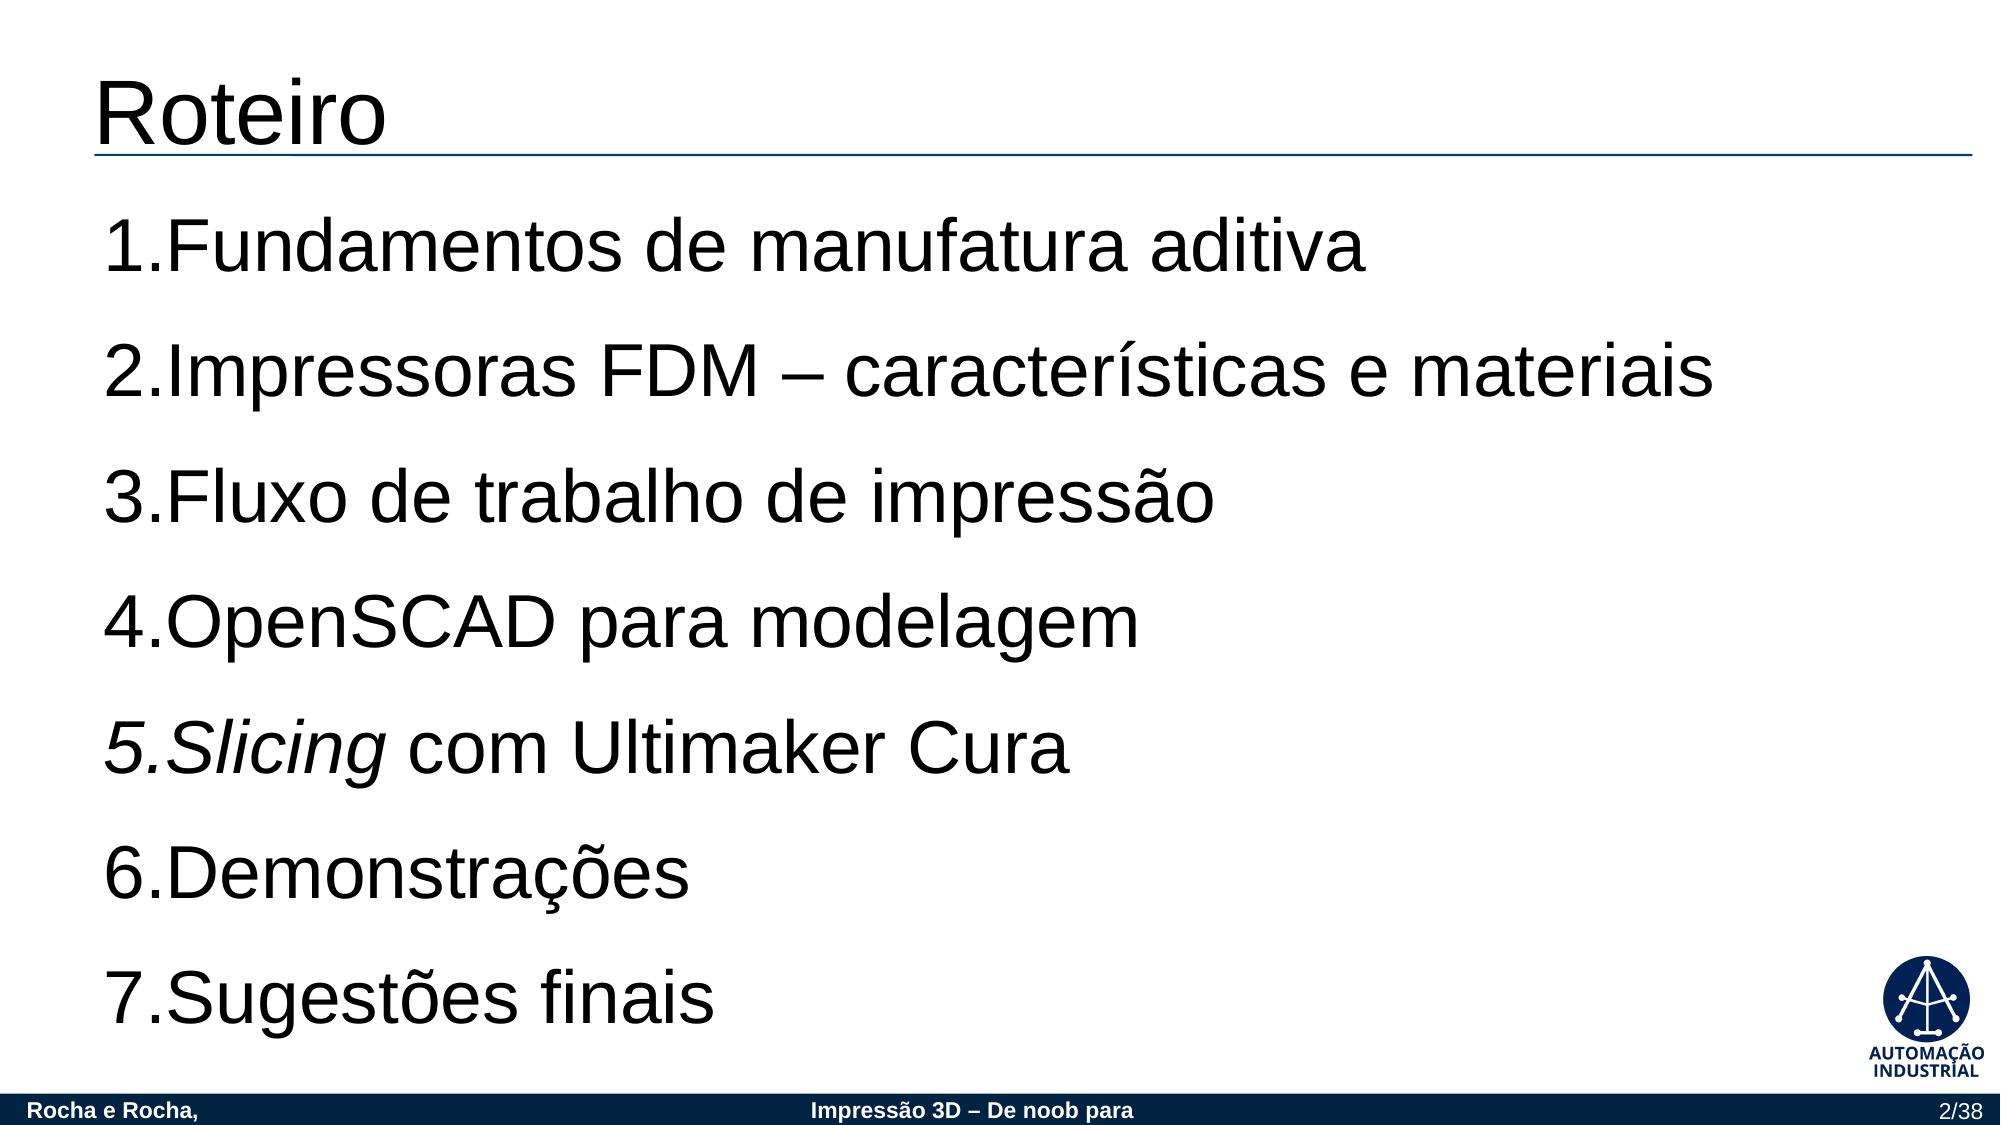

Roteiro
Fundamentos de manufatura aditiva
Impressoras FDM – características e materiais
Fluxo de trabalho de impressão
OpenSCAD para modelagem
Slicing com Ultimaker Cura
Demonstrações
Sugestões finais